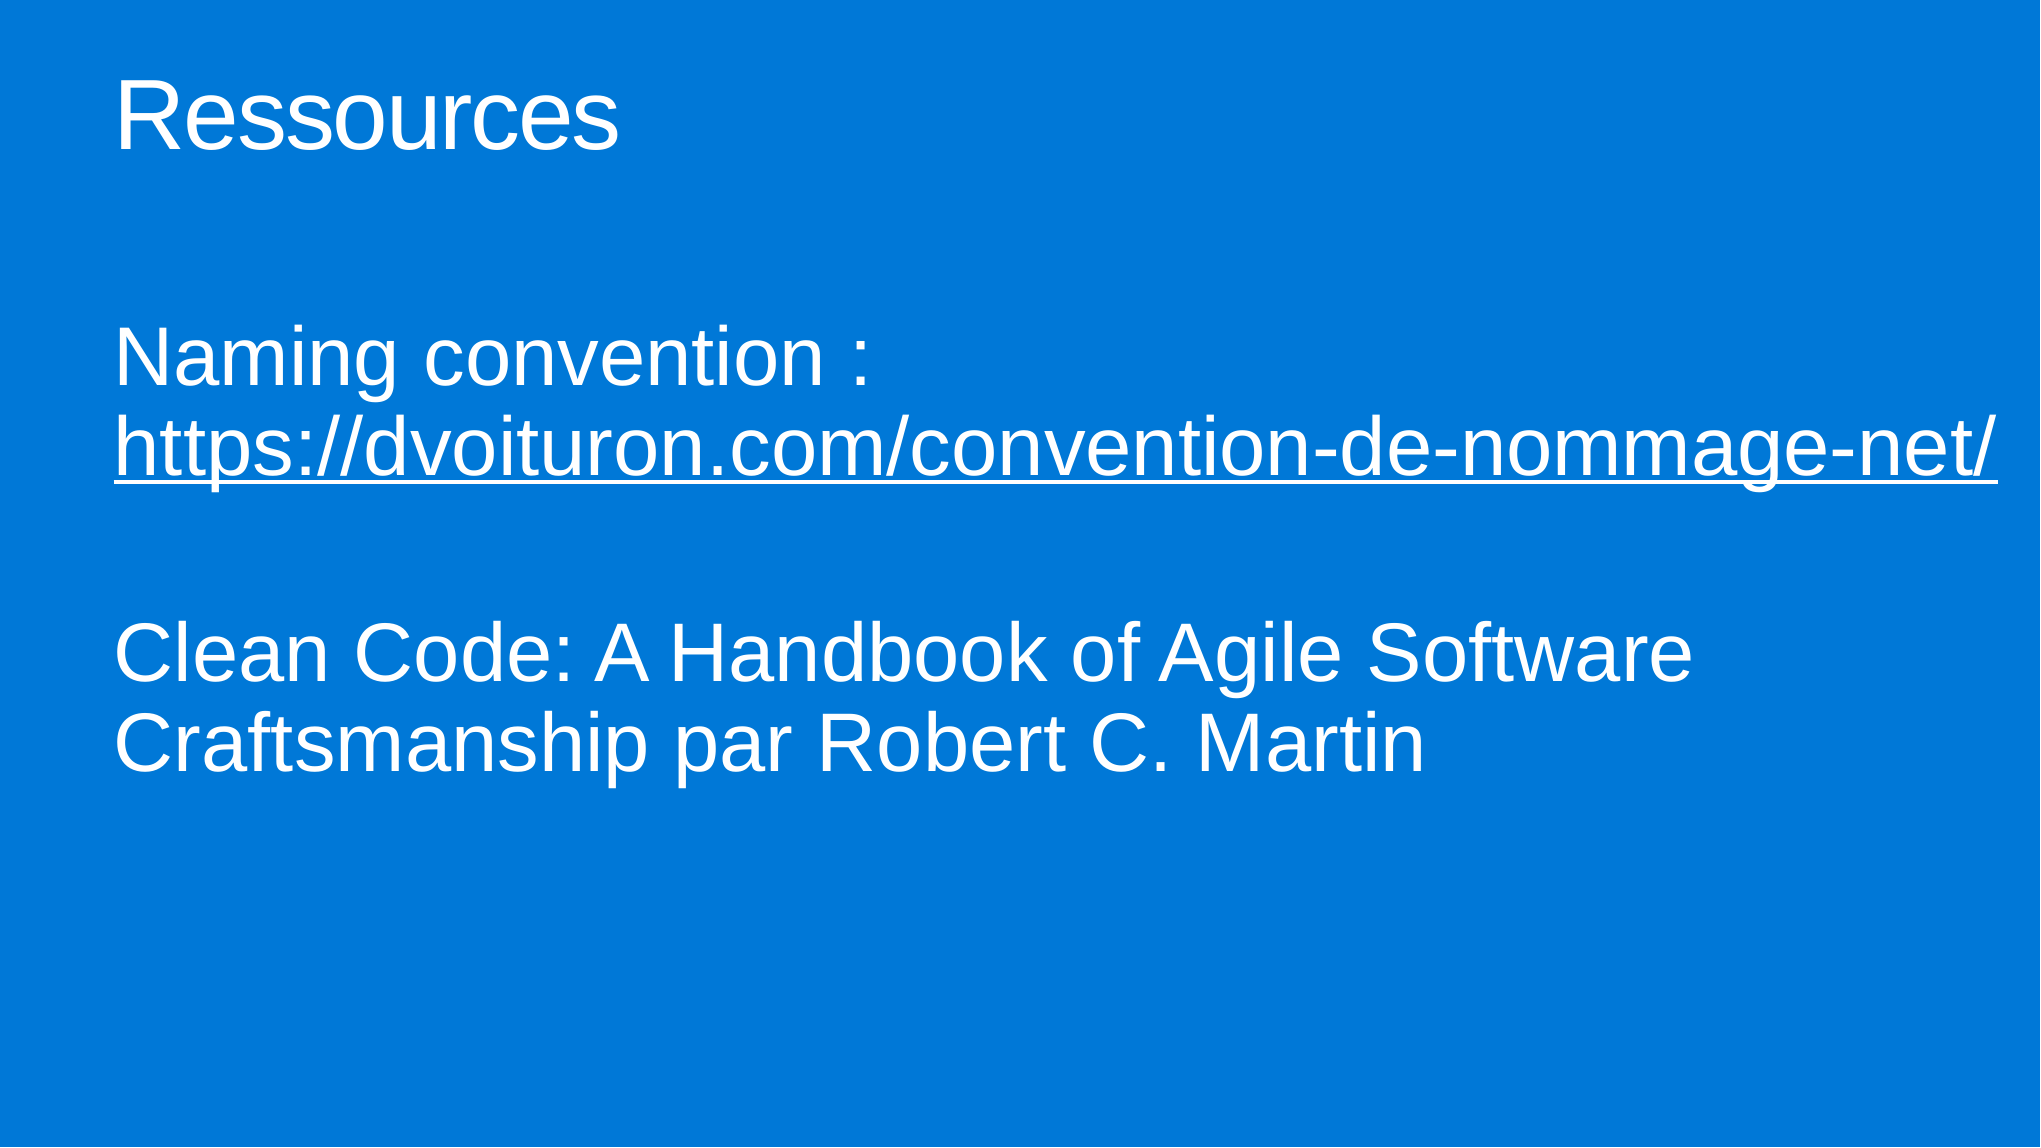

Ressources
Naming convention : https://dvoituron.com/convention-de-nommage-net/
Clean Code: A Handbook of Agile Software Craftsmanship par Robert C. Martin